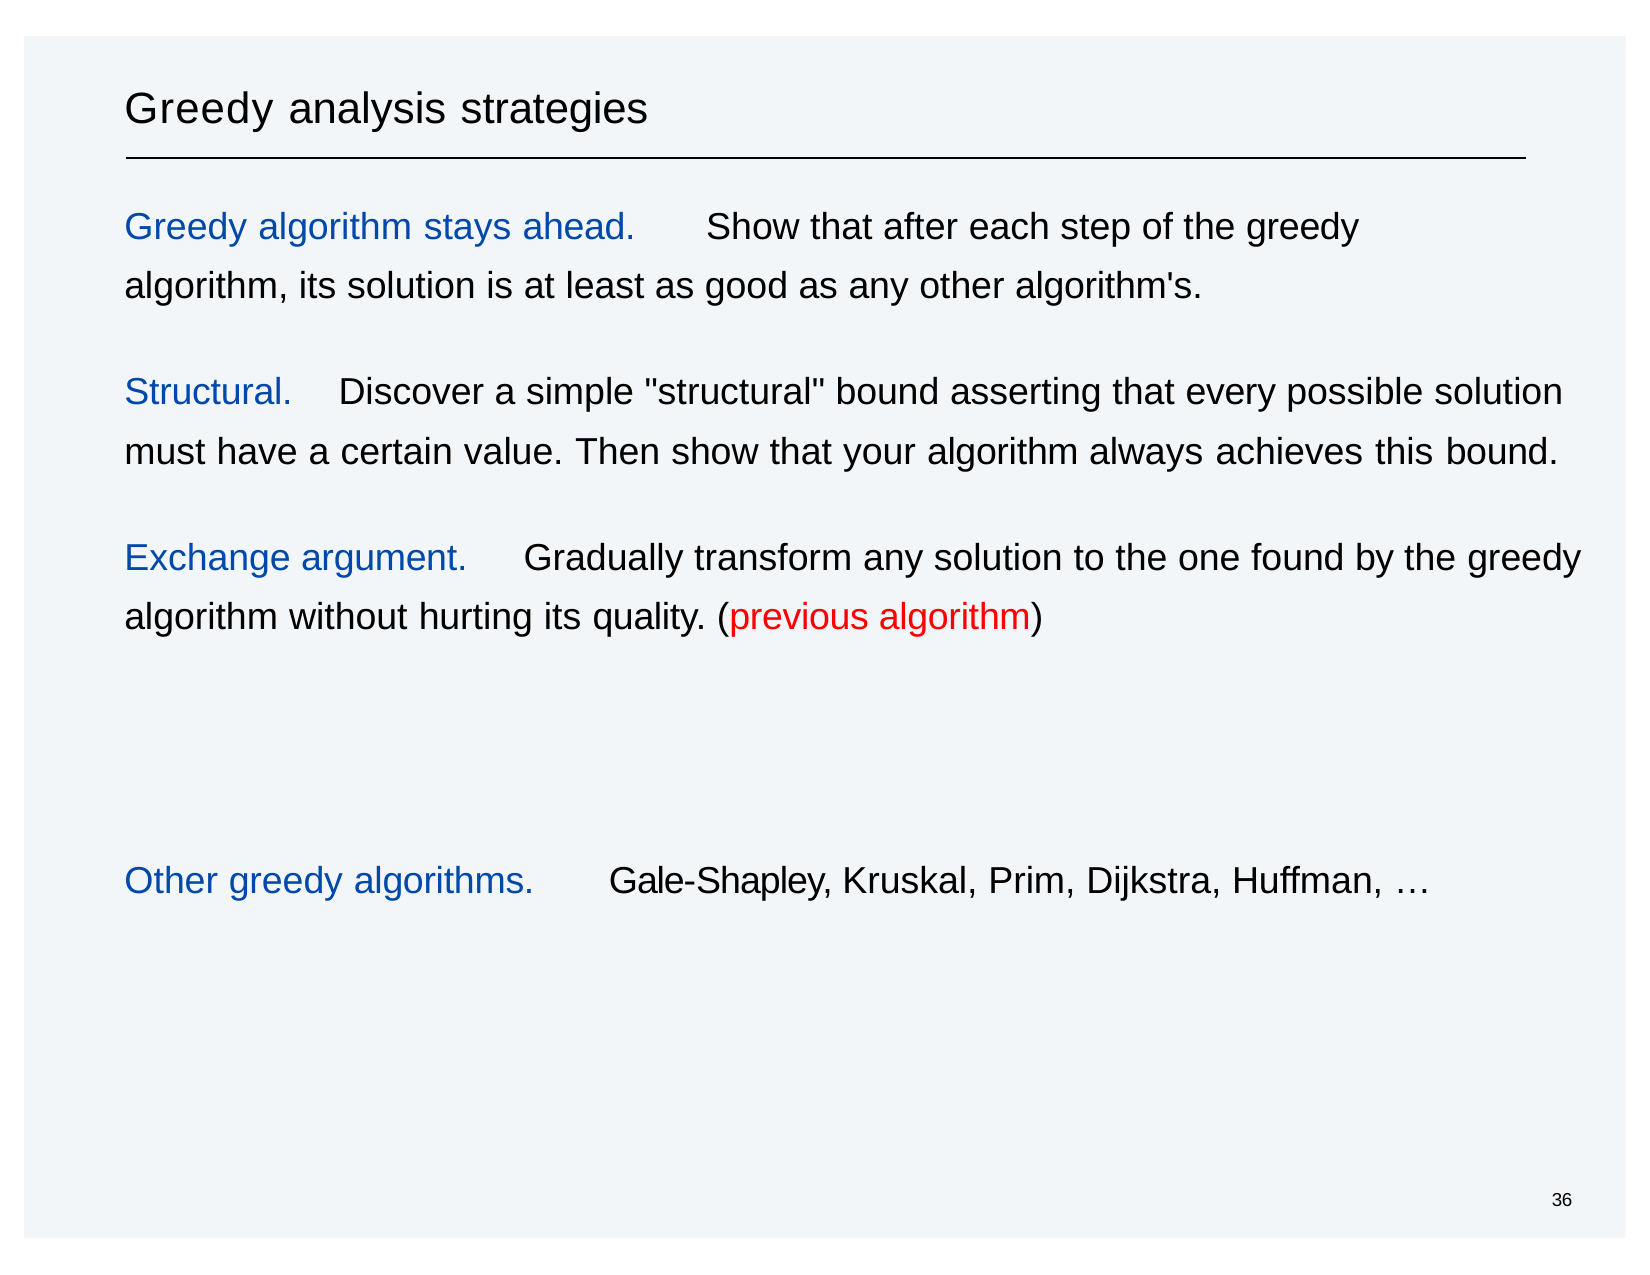

# Greedy analysis strategies

Greedy algorithm stays ahead.	Show that after each step of the greedy algorithm, its solution is at least as good as any other algorithm's.

Structural.	Discover a simple "structural" bound asserting that every possible solution must have a certain value. Then show that your algorithm always achieves this bound.

Exchange argument.	Gradually transform any solution to the one found by the greedy algorithm without hurting its quality. (previous algorithm)
Other greedy algorithms.	Gale-Shapley, Kruskal, Prim, Dijkstra, Huffman, …
36